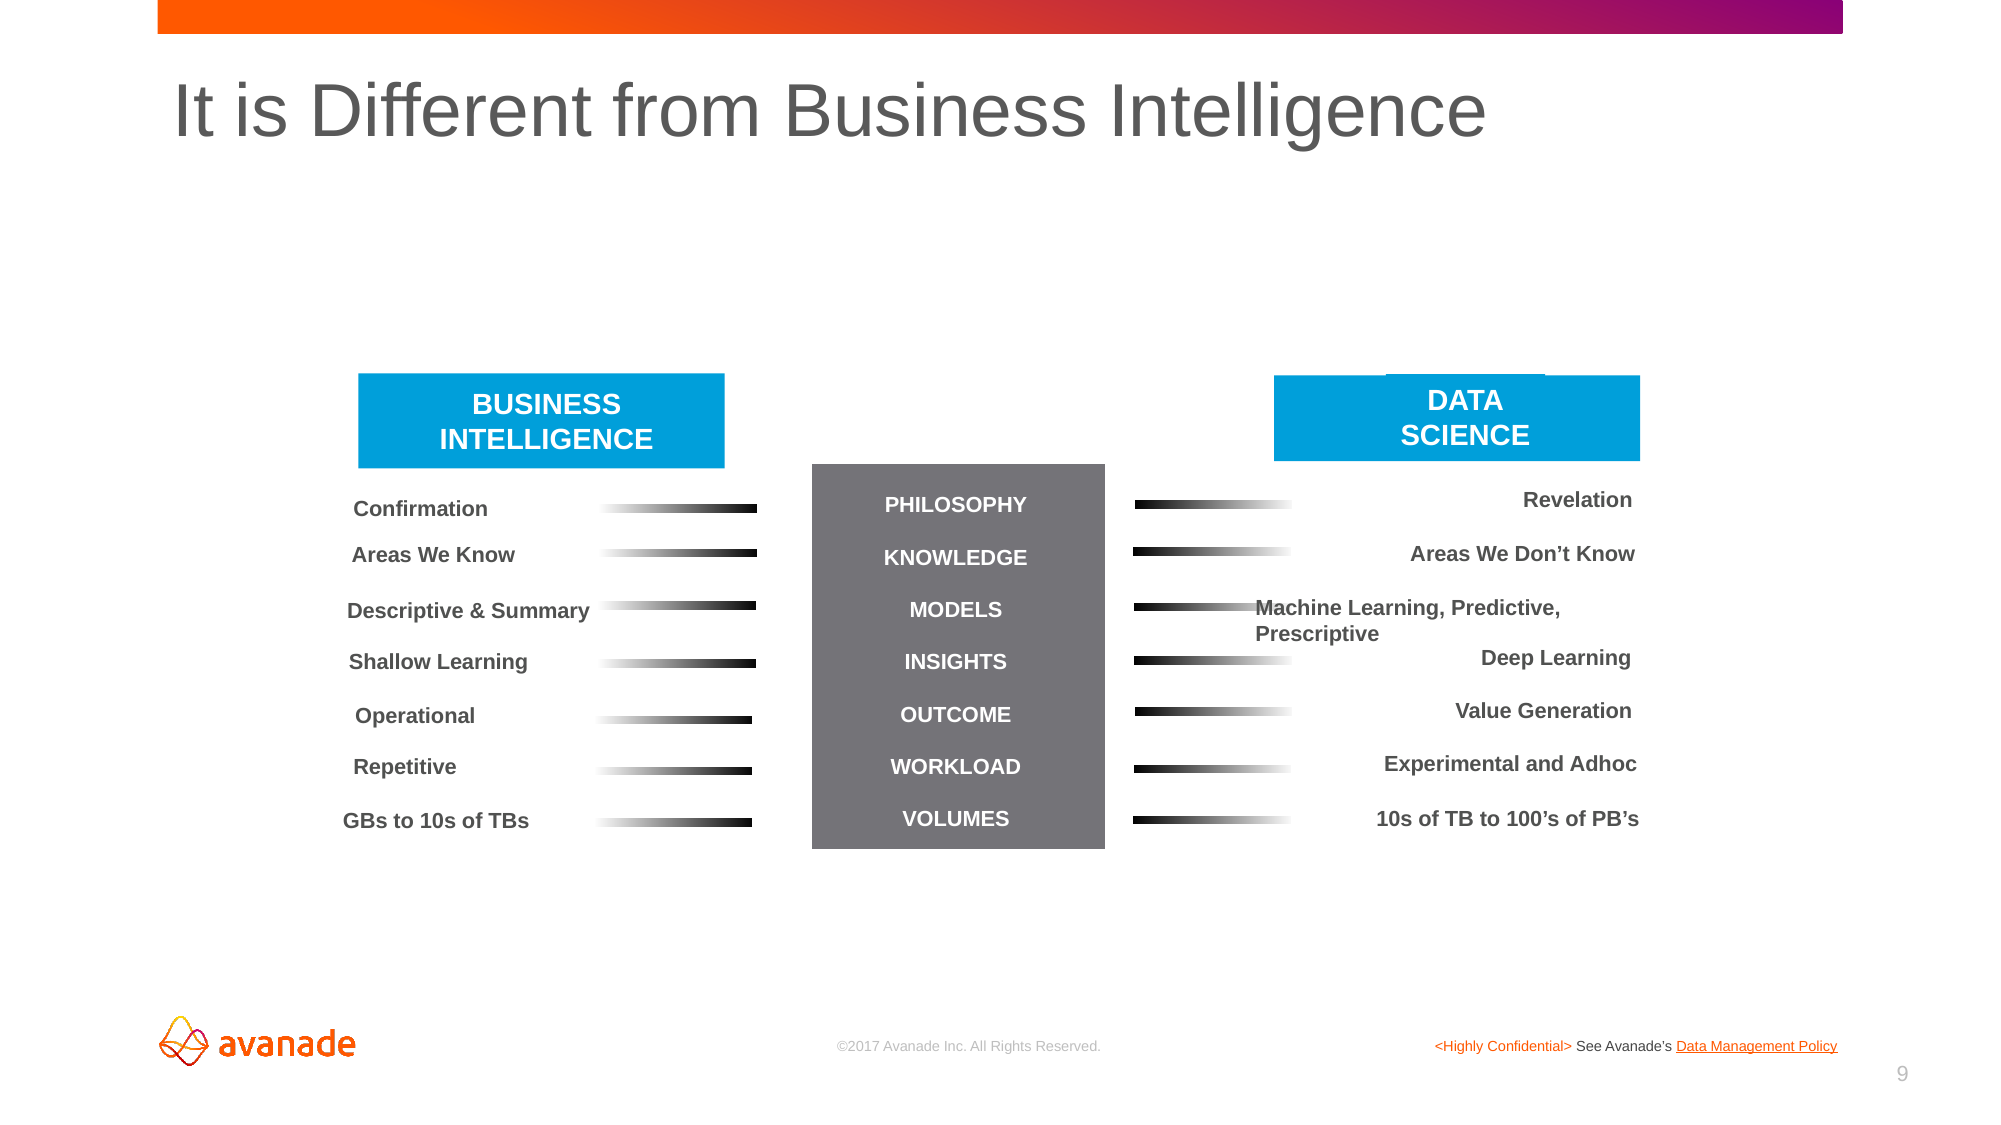

# It is Different from Business Intelligence

DATA
SCIENCE

BUSINESS
INTELLIGENCE

Revelation
PHILOSOPHY
Confirmation

Areas We Don’t Know
Areas We Know
KNOWLEDGE

Machine Learning, Predictive, Prescriptive
MODELS
Descriptive & Summary

Deep Learning
Shallow Learning
INSIGHTS

Value Generation
OUTCOME
Operational

Experimental and Adhoc
WORKLOAD
Repetitive

VOLUMES
10s of TB to 100’s of PB’s
GBs to 10s of TBs

9